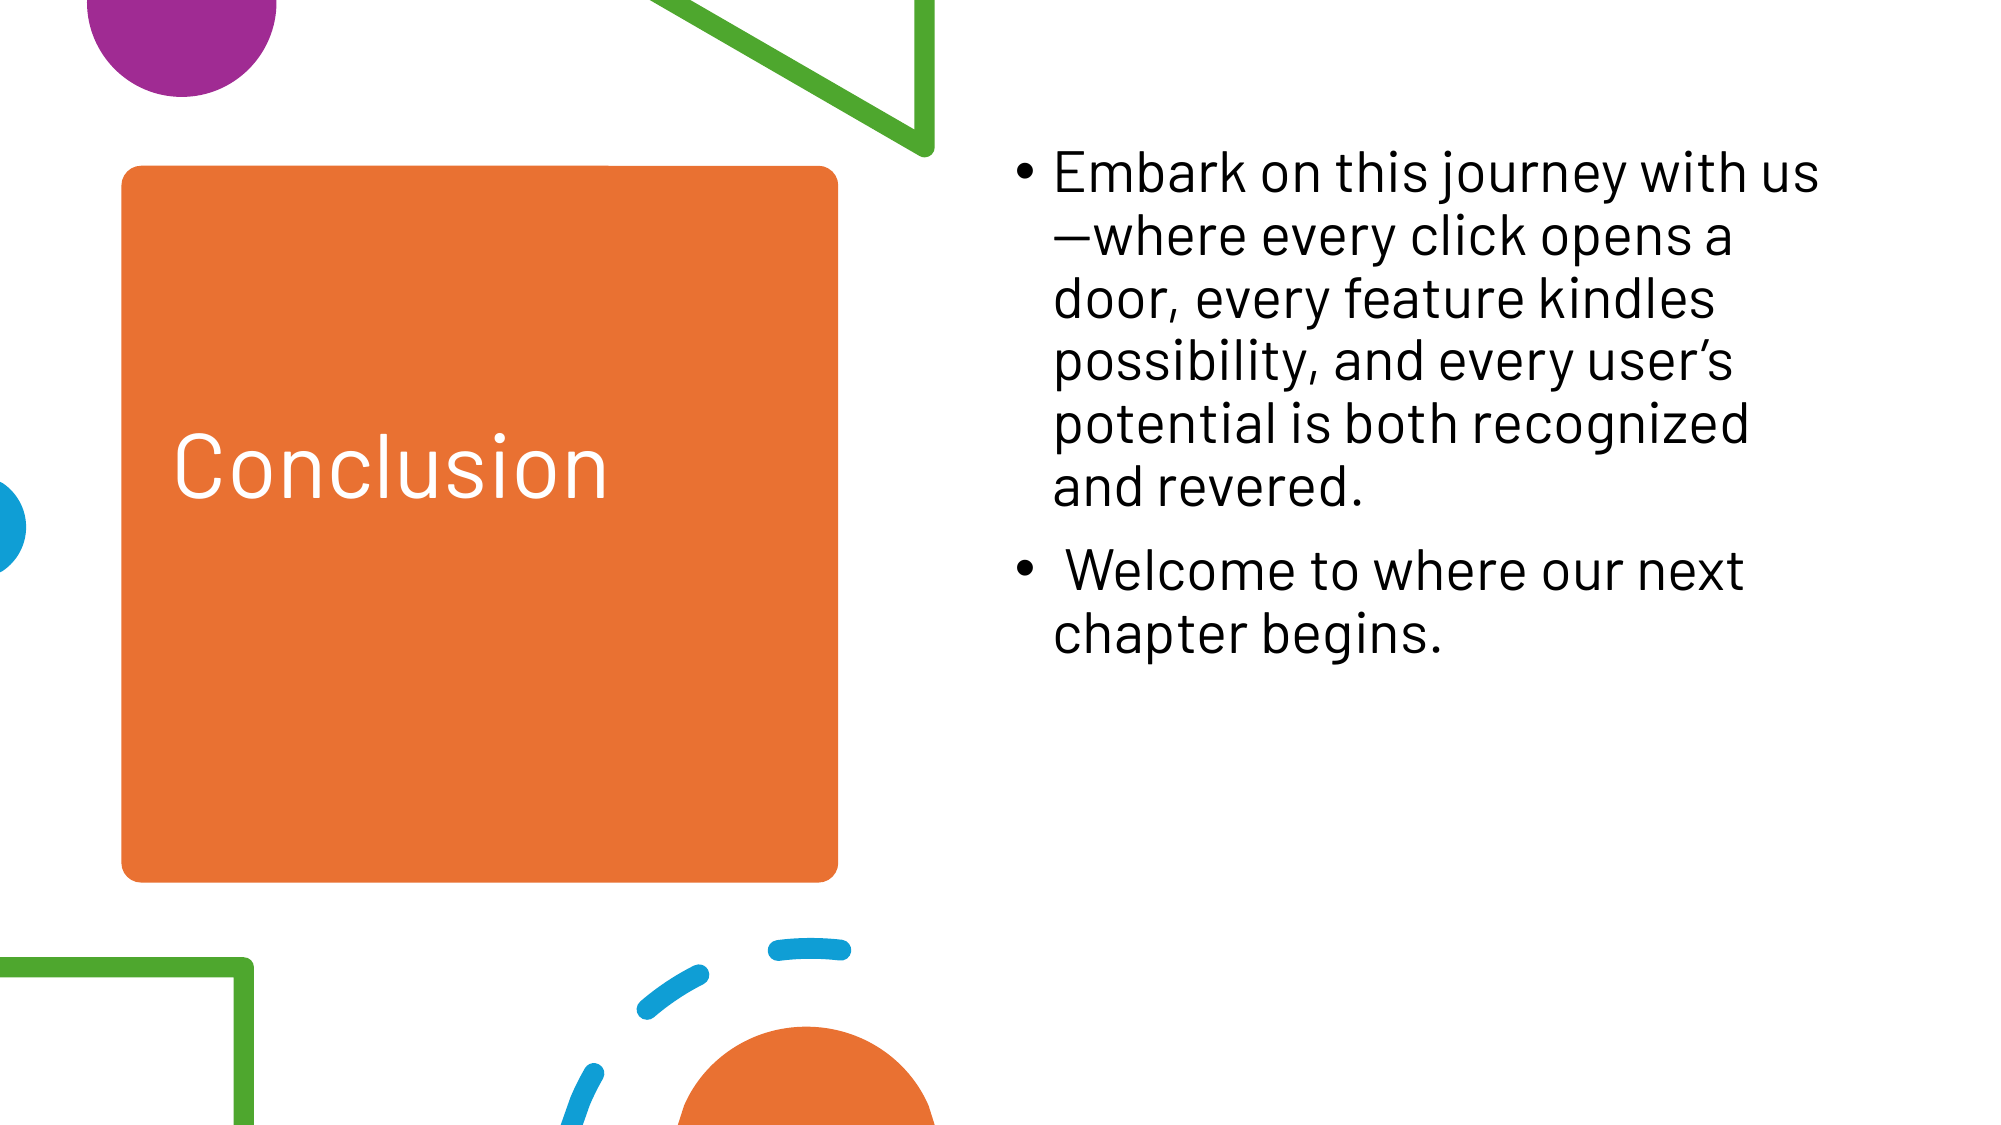

Embark on this journey with us—where every click opens a door, every feature kindles possibility, and every user’s potential is both recognized and revered.
 Welcome to where our next chapter begins.

# Conclusion